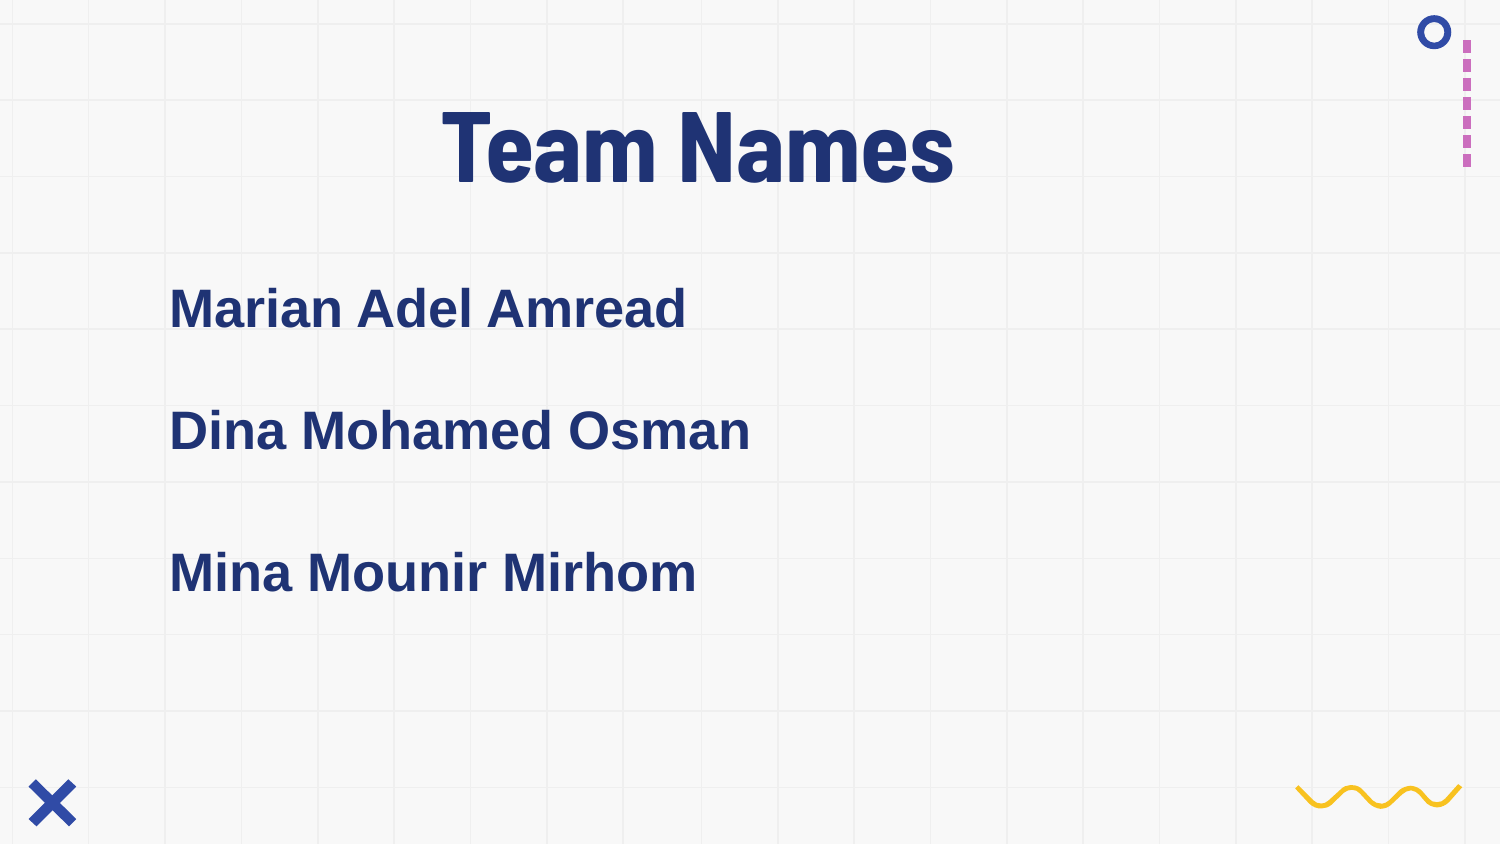

Team Names
Marian Adel Amread

Dina Mohamed Osman

Mina Mounir Mirhom